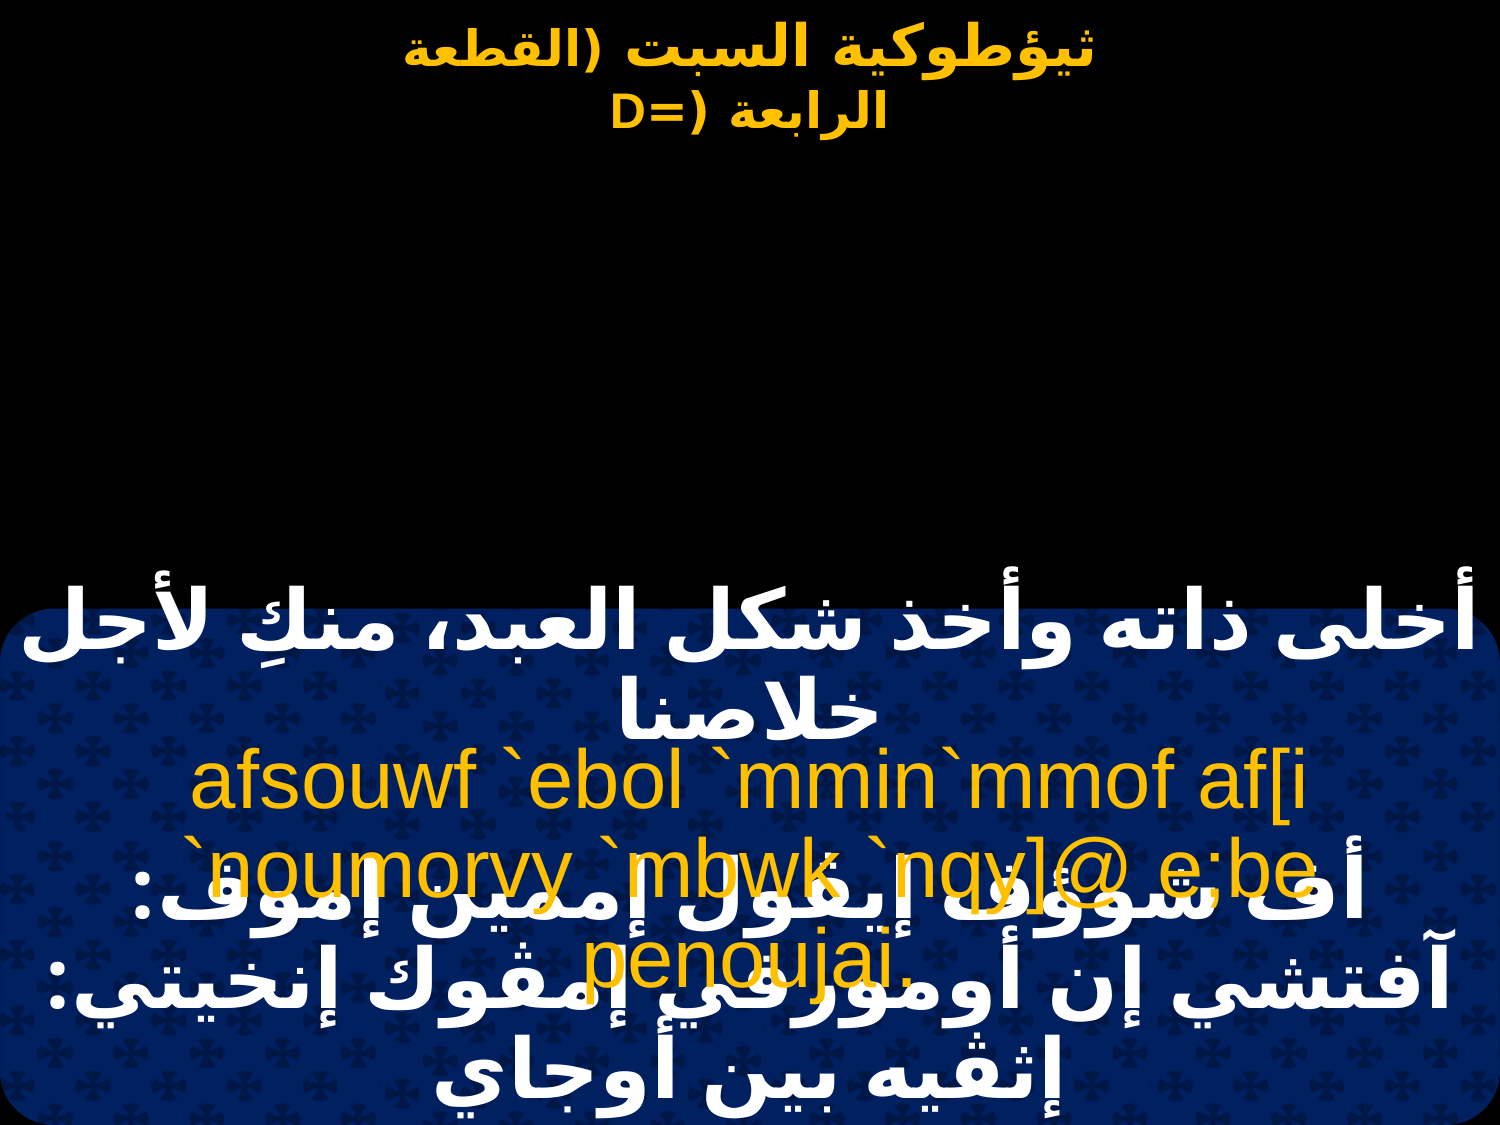

#
أخلى ذاته وأخذ شكل العبد، منكِ لأجل خلاصنا
afsouwf `ebol `mmin`mmof af[i `noumorvy `mbwk `nqy]@ e;be penoujai.
أف شوؤف إيڤول إممين إموف: آفتشي إن أومورفي إمڤوك إنخيتي: إثڤيه بين أوجاي